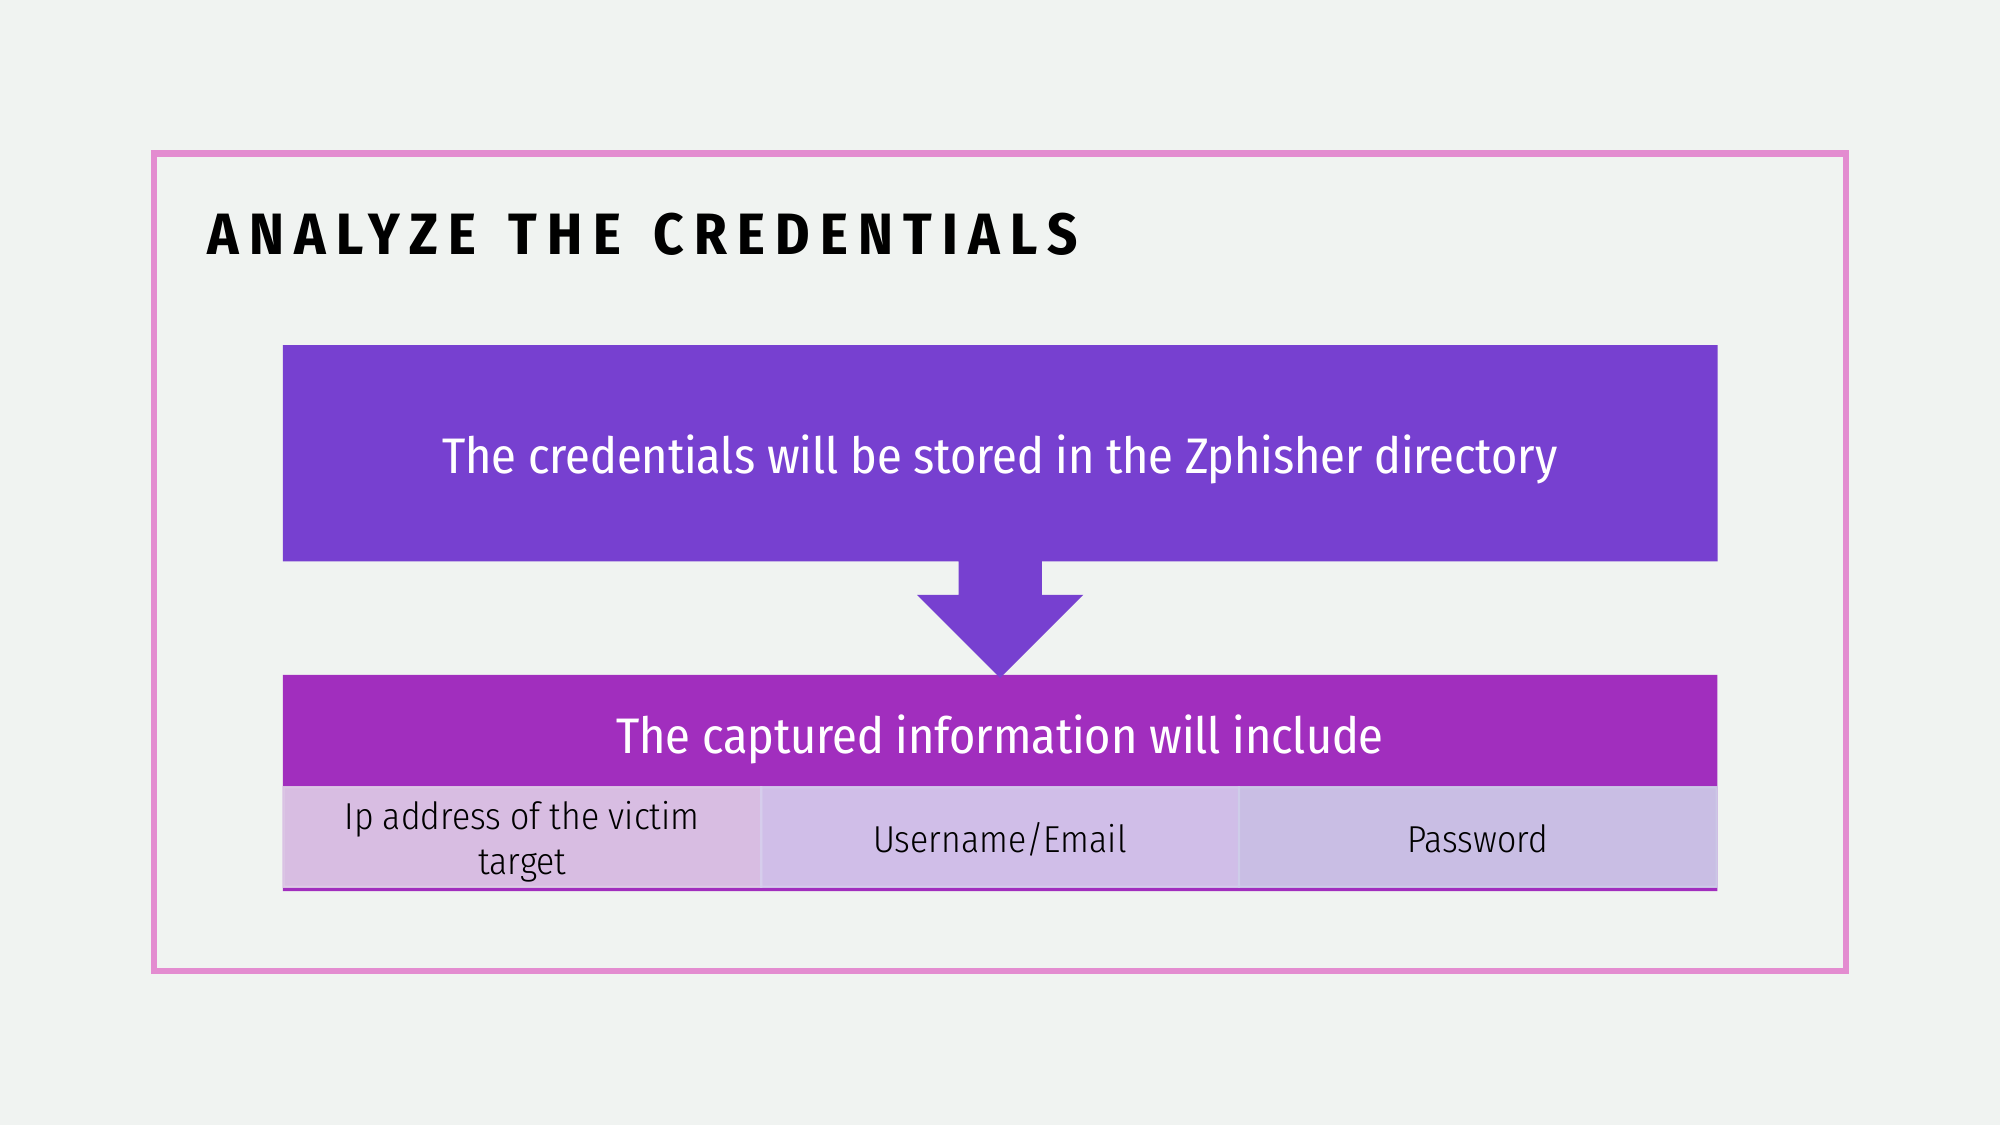

# Analyze the Credentials
The captured information will include
Ip address of the victim target
Username/Email
Password
The credentials will be stored in the Zphisher directory